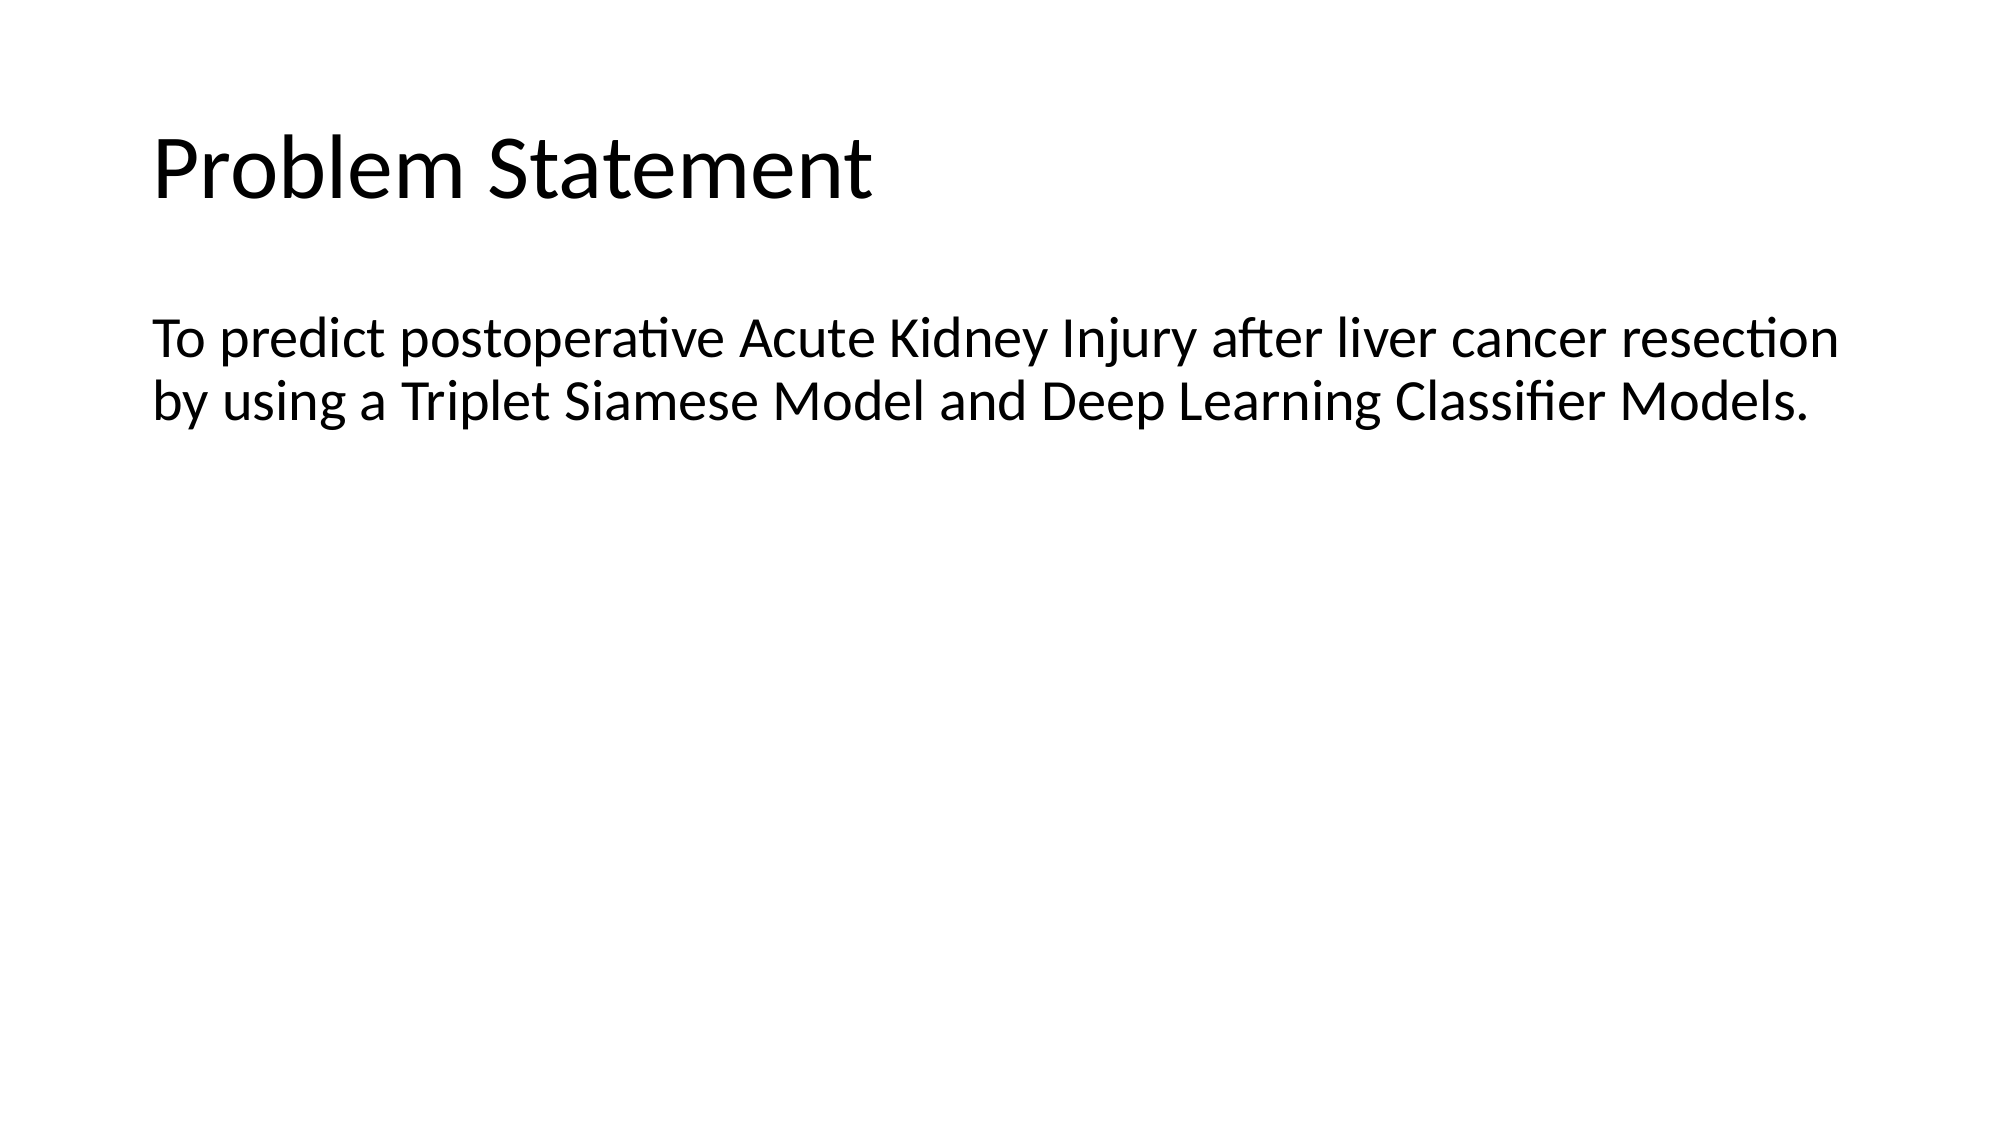

# Problem Statement
To predict postoperative Acute Kidney Injury after liver cancer resection by using a Triplet Siamese Model and Deep Learning Classifier Models.